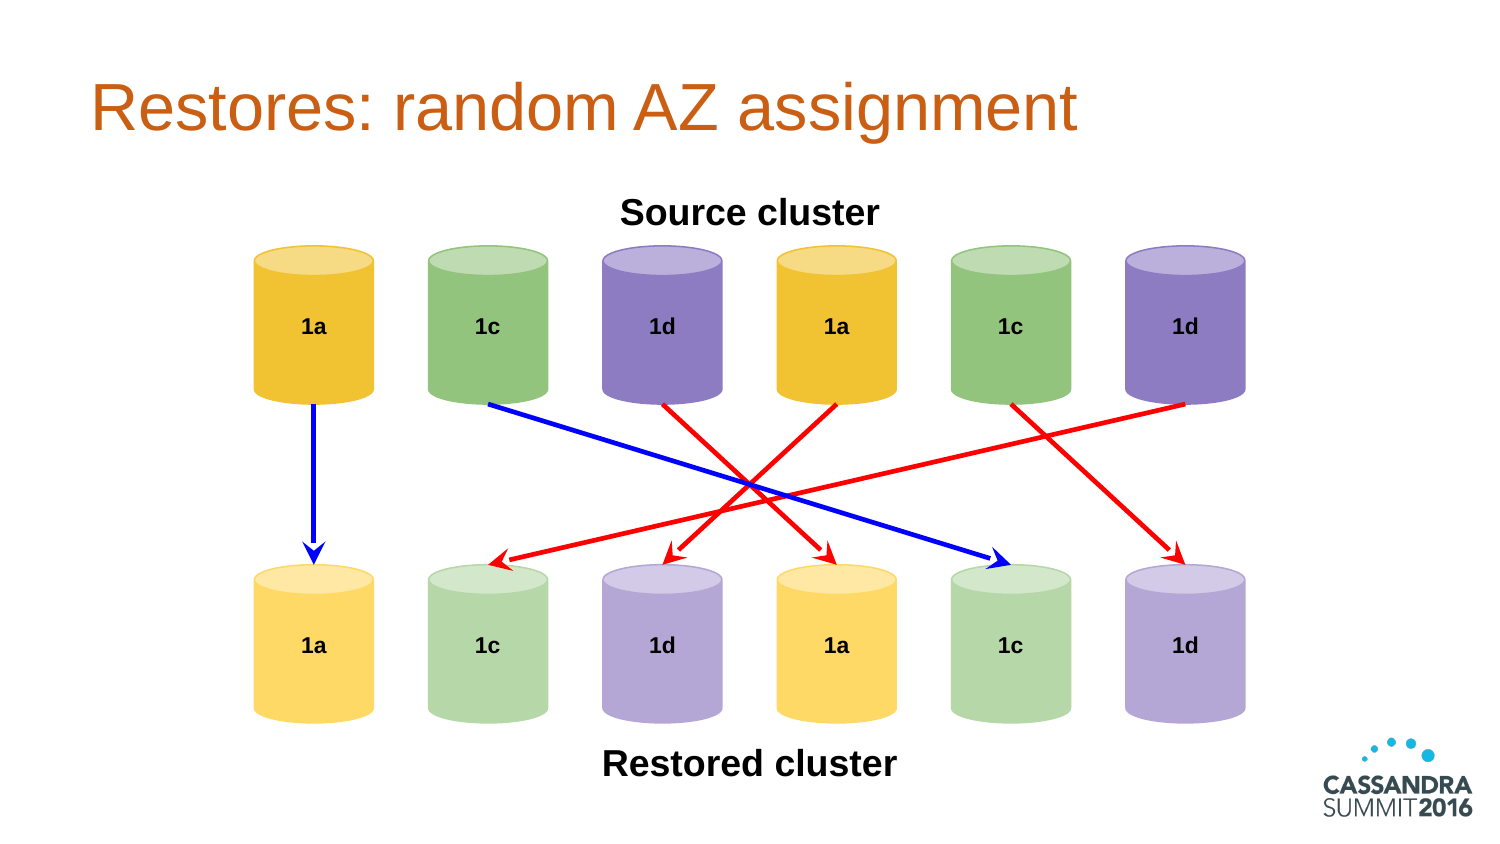

# Restores: random AZ assignment
Source cluster

1a

1c

1d

1a

1c

1d

1a

1c

1d

1a

1c

1d
Restored cluster